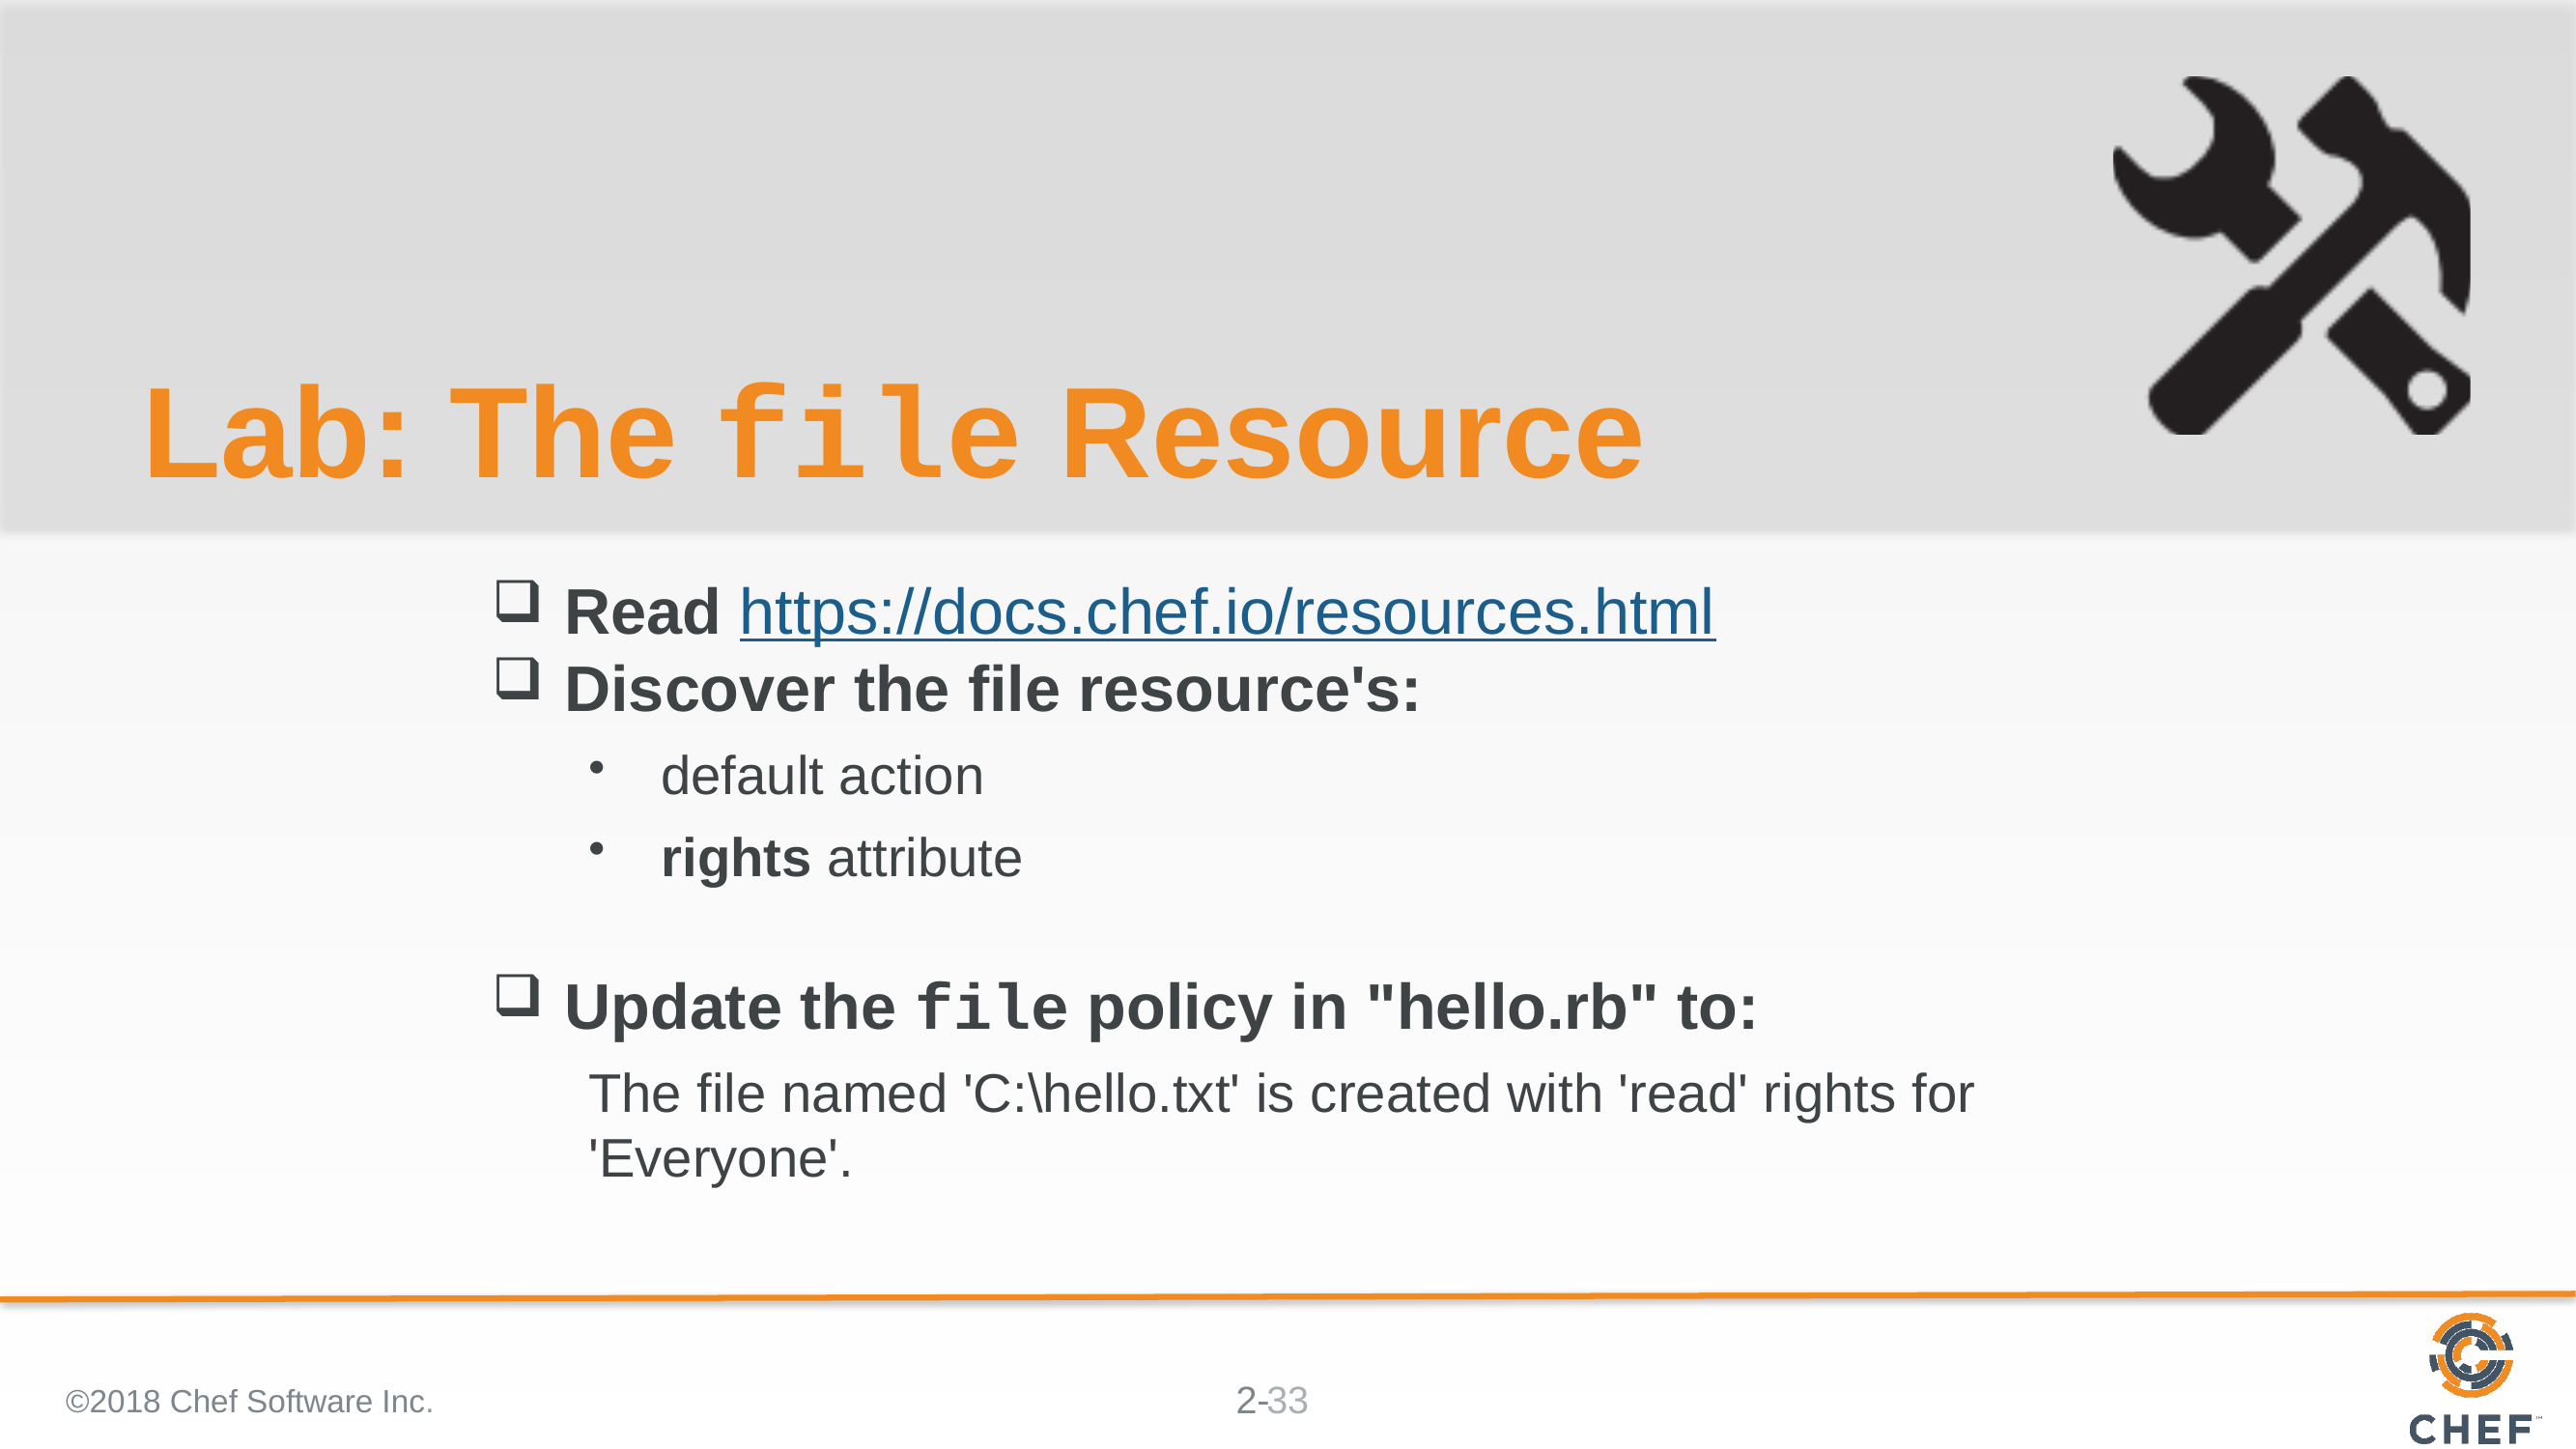

# Lab: The file Resource
Read https://docs.chef.io/resources.html
Discover the file resource's:
default action
rights attribute

Update the file policy in "hello.rb" to:
The file named 'C:\hello.txt' is created with 'read' rights for 'Everyone'.

©2018 Chef Software Inc.
33